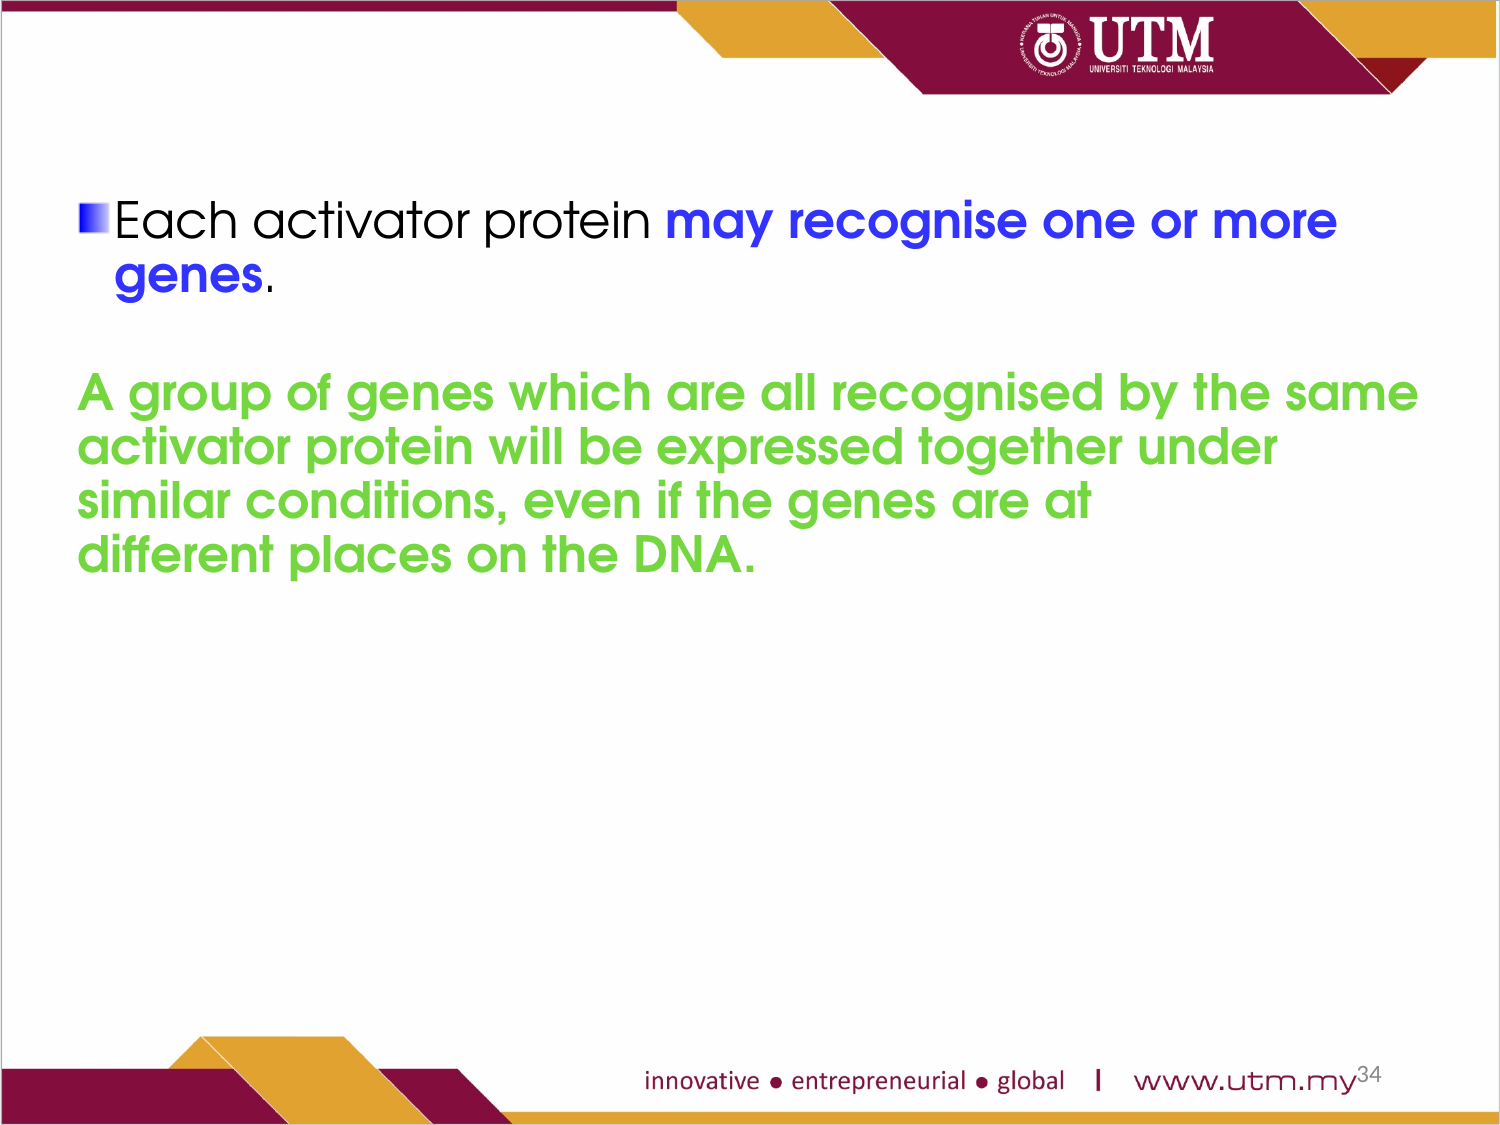

Each activator protein may recognise one or more genes.

A group of genes which are all recognised by the same activator protein will be expressed together under similar conditions, even if the genes are at different places on the DNA.
34